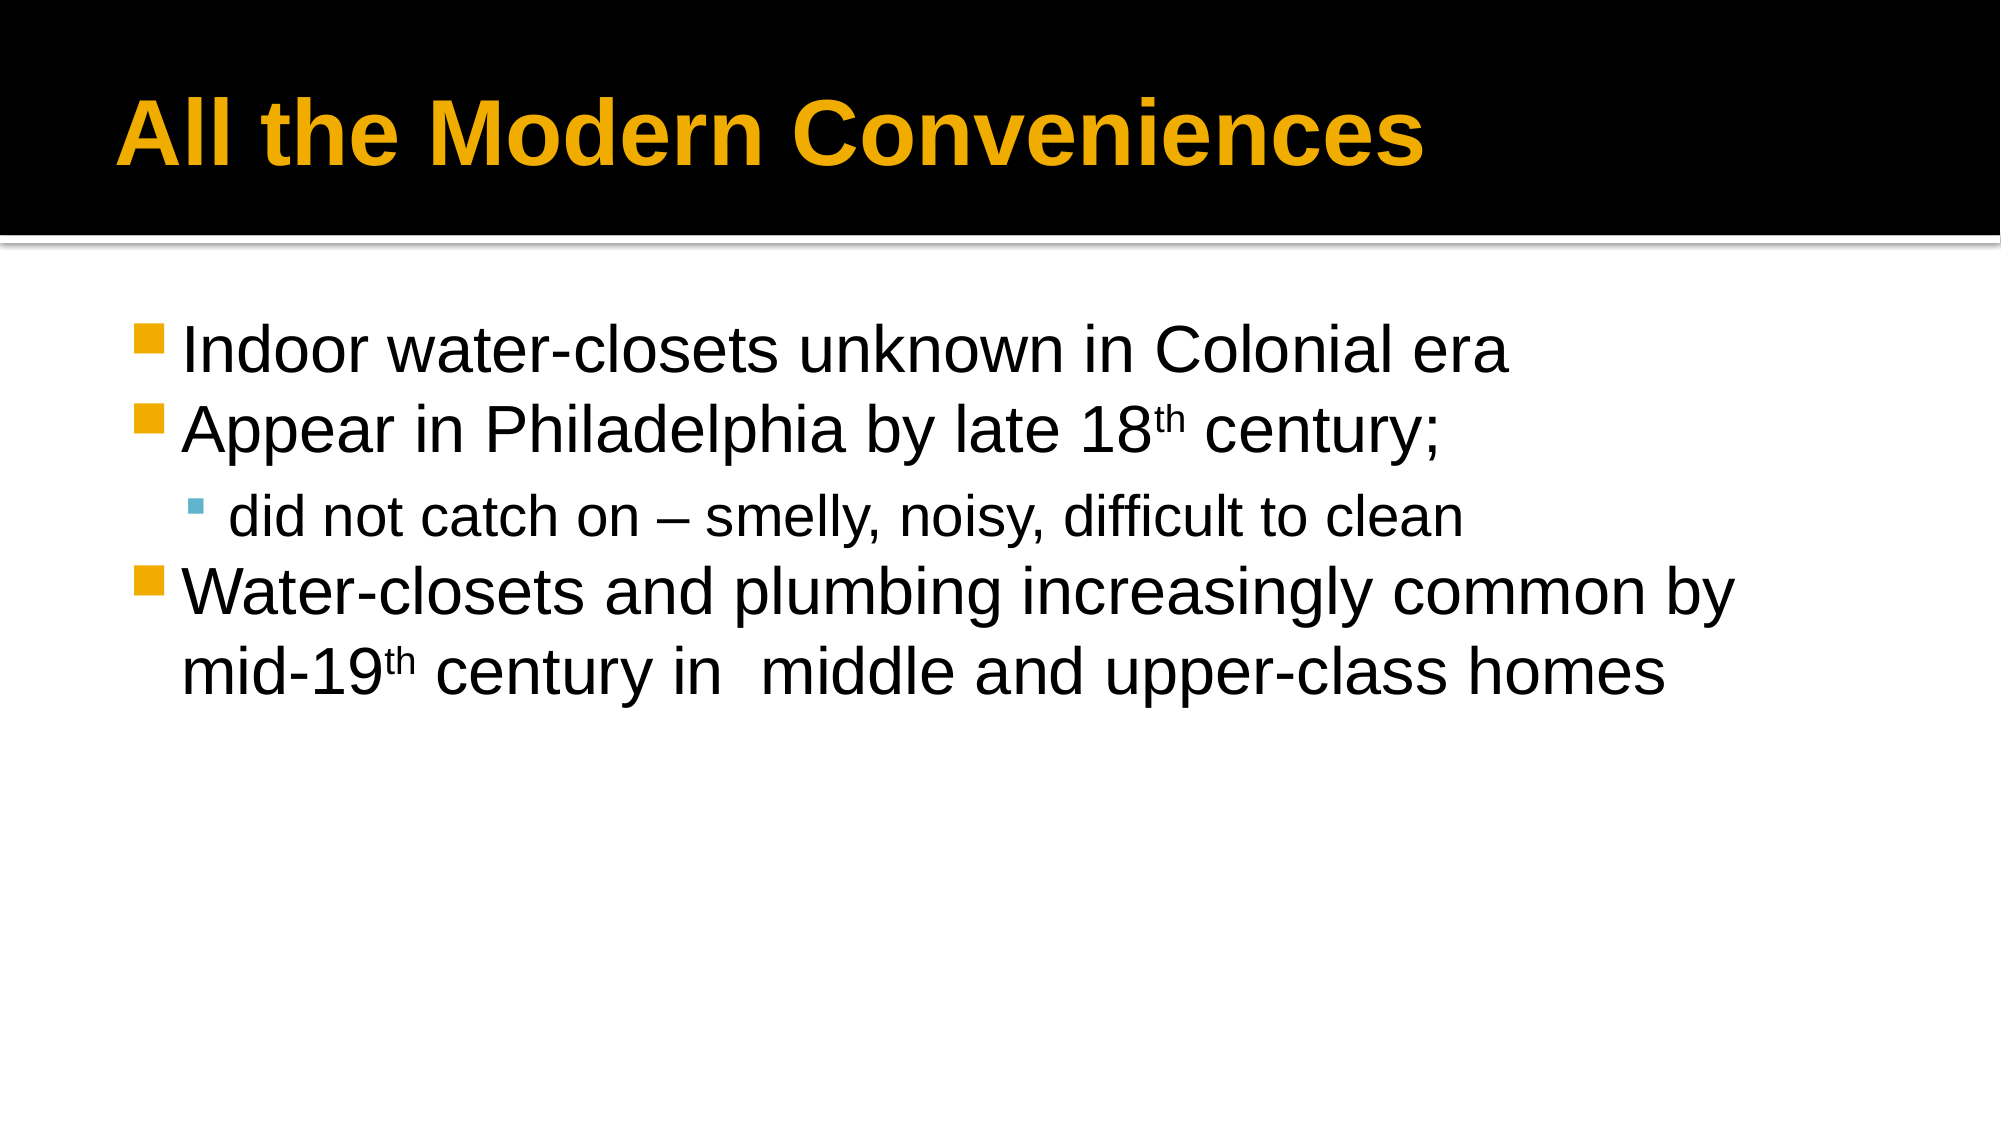

# All the Modern Conveniences
Indoor water-closets unknown in Colonial era
Appear in Philadelphia by late 18th century;
did not catch on – smelly, noisy, difficult to clean
Water-closets and plumbing increasingly common by mid-19th century in  middle and upper-class homes